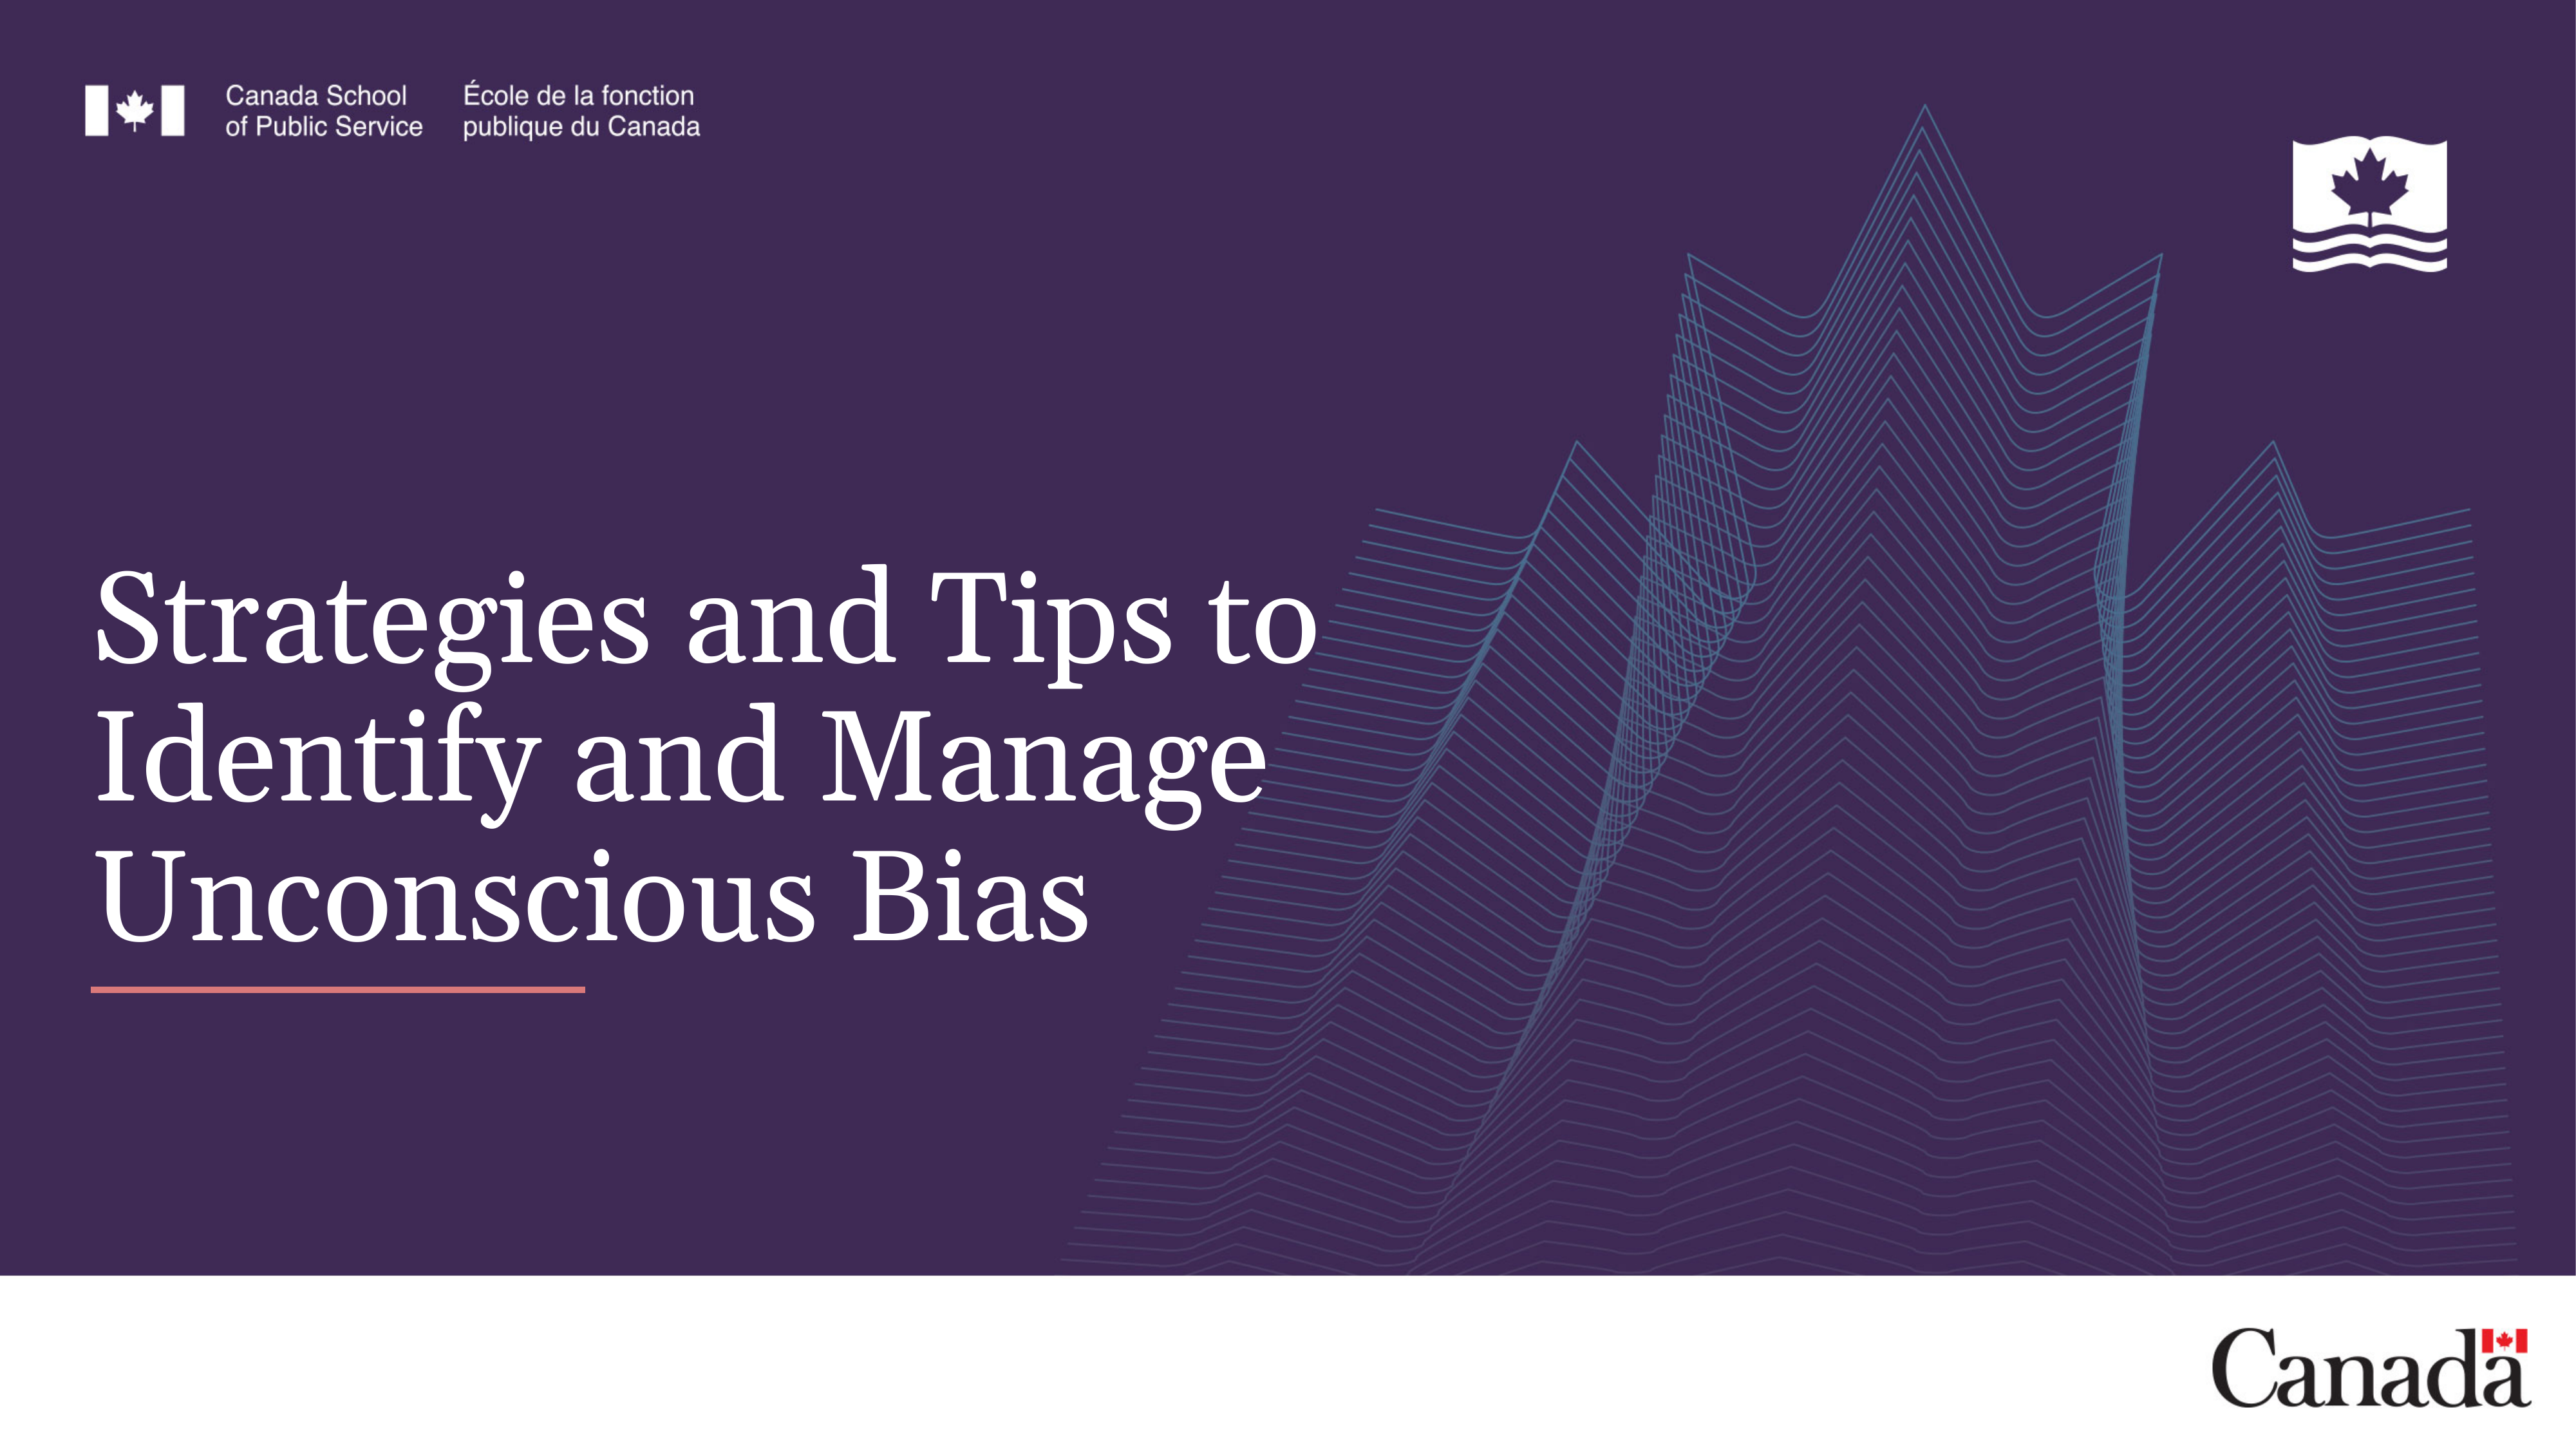

# Strategies and Tips to Identify and Manage Unconscious Bias